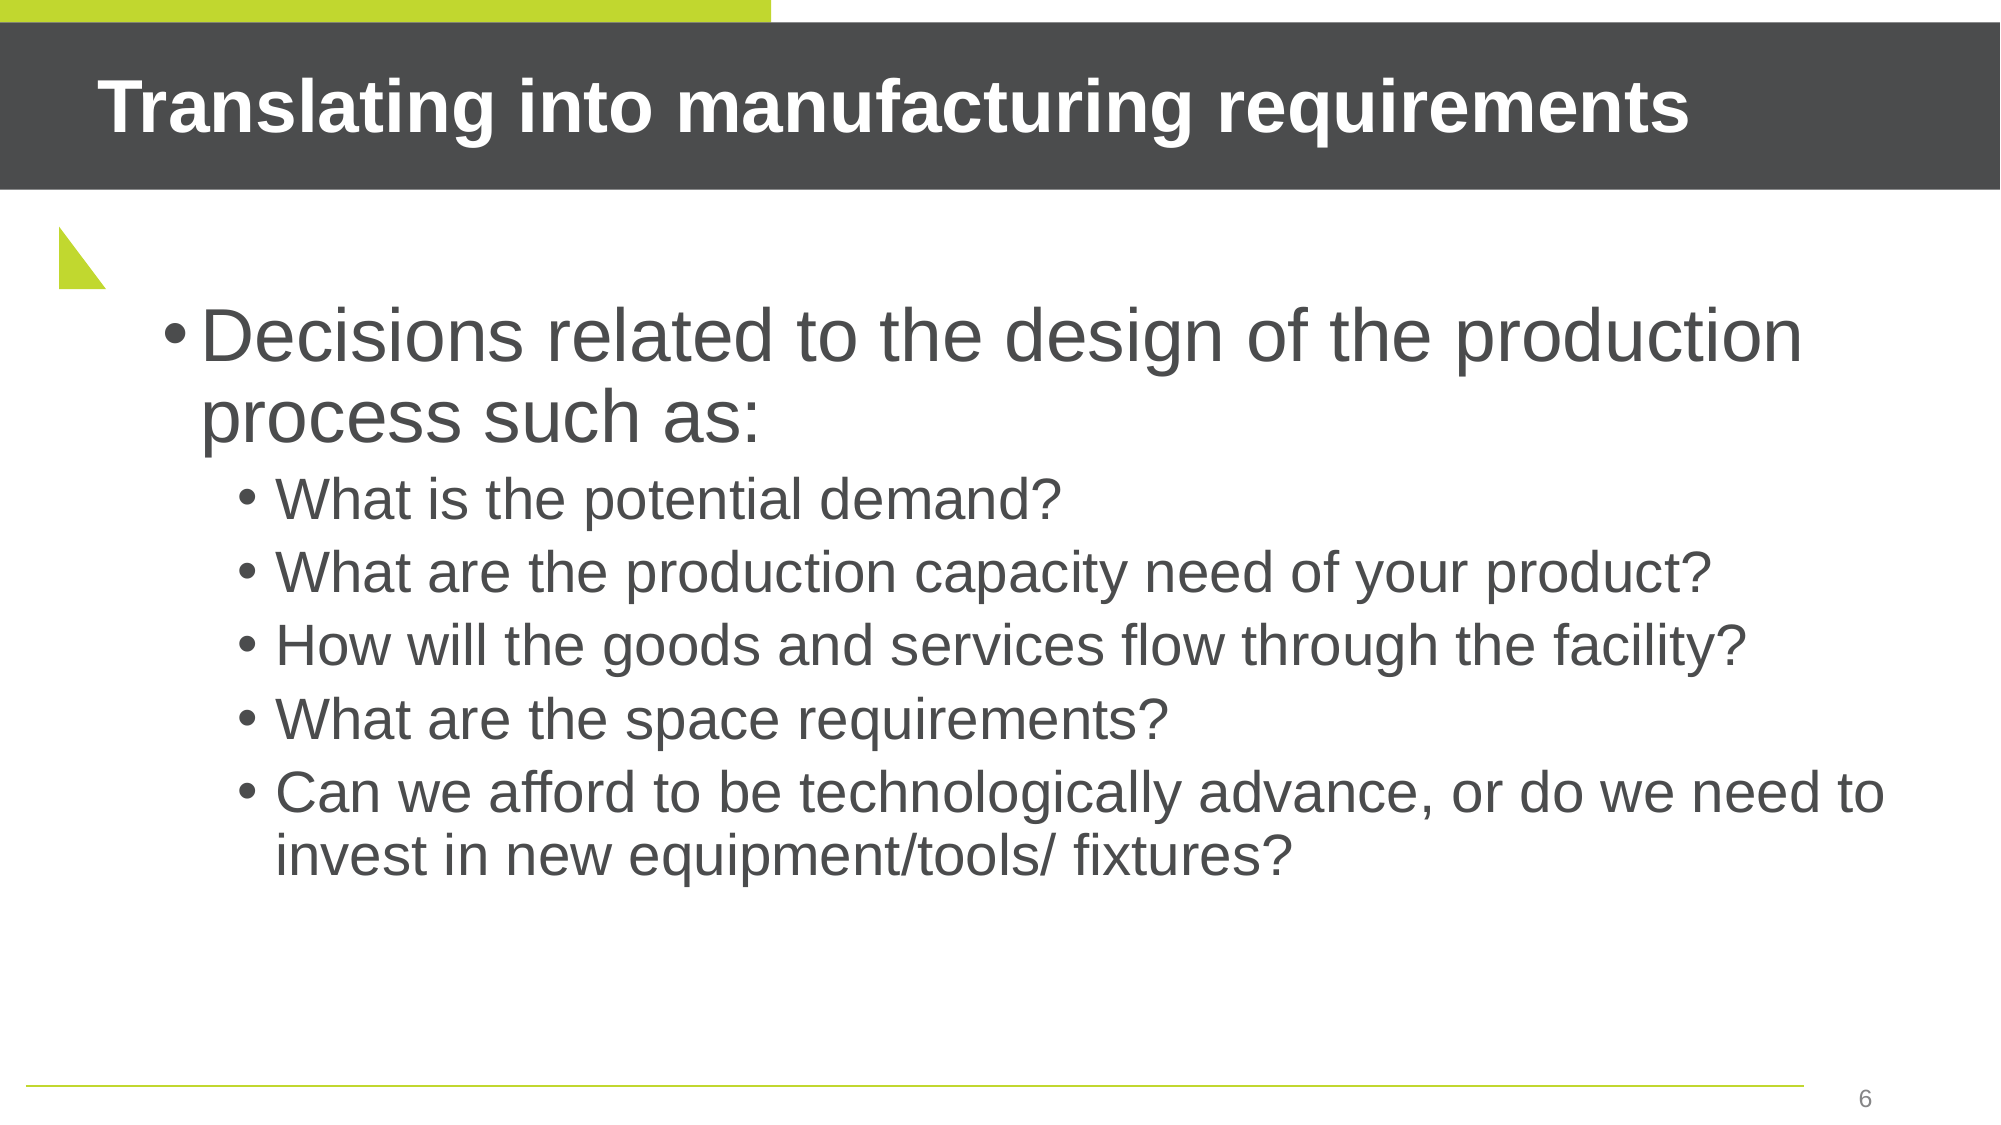

Translating into manufacturing requirements

Decisions related to the design of the production process such as:
What is the potential demand?
What are the production capacity need of your product?
How will the goods and services flow through the facility?
What are the space requirements?
Can we afford to be technologically advance, or do we need to invest in new equipment/tools/ fixtures?

6